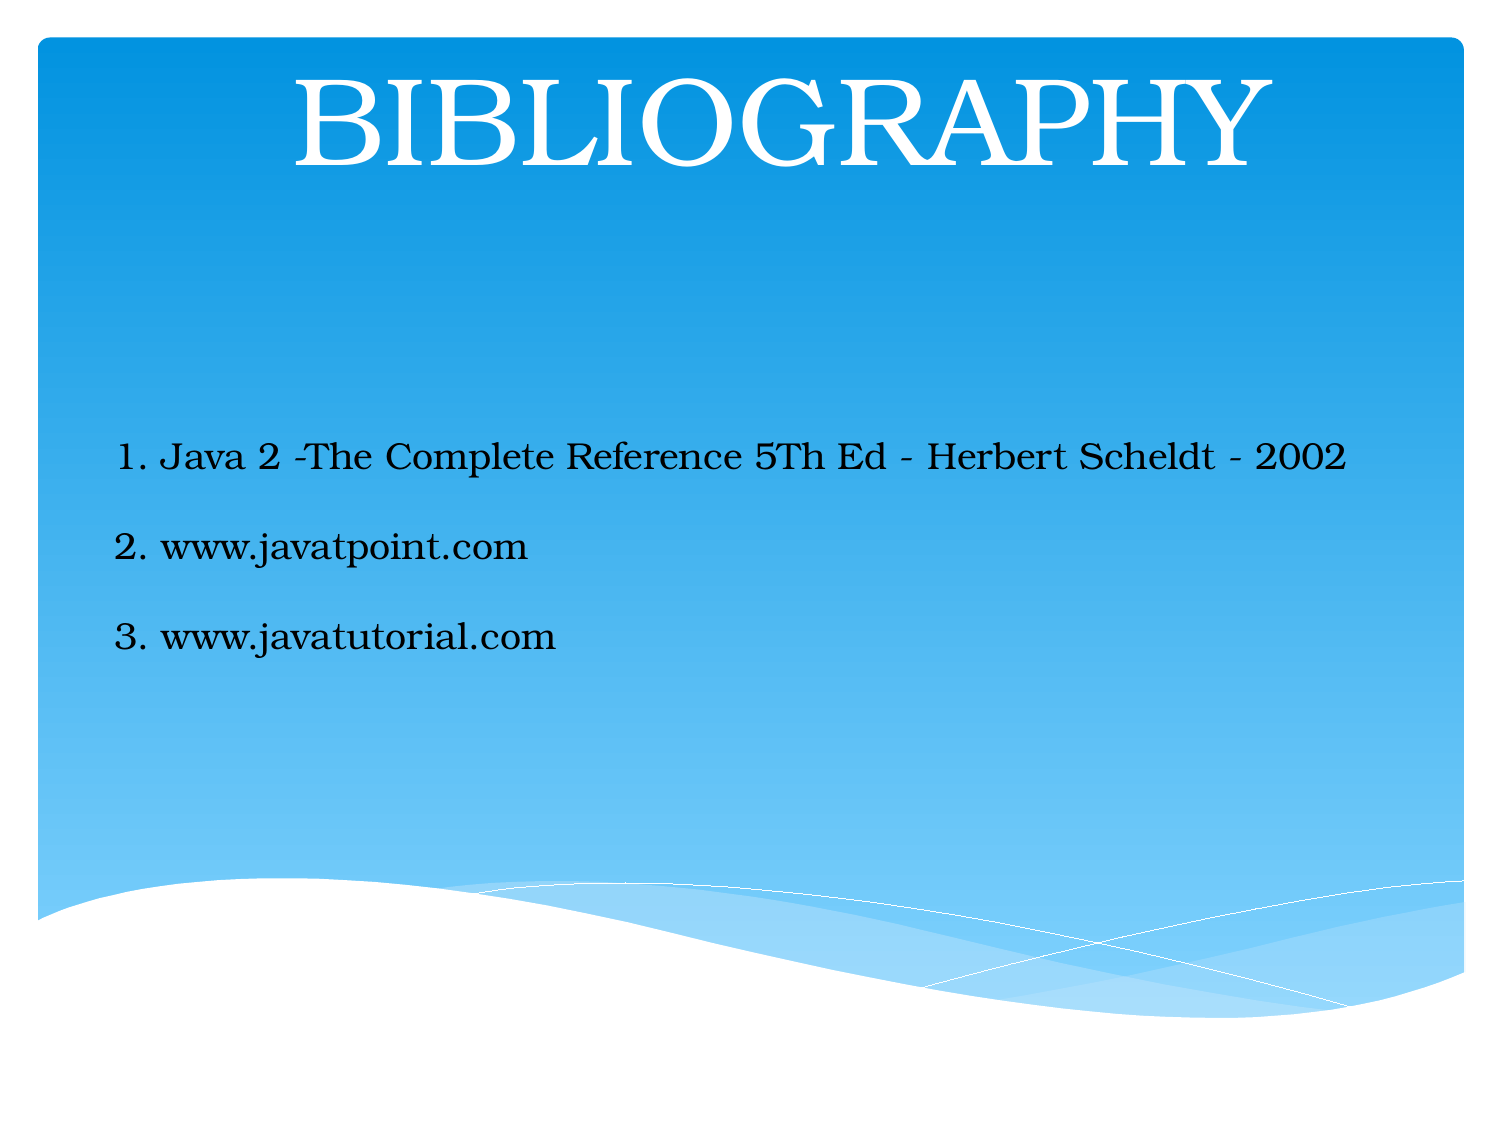

BIBLIOGRAPHY
1. Java 2 -The Complete Reference 5Th Ed - Herbert Scheldt - 2002

2. www.javatpoint.com

3. www.javatutorial.com